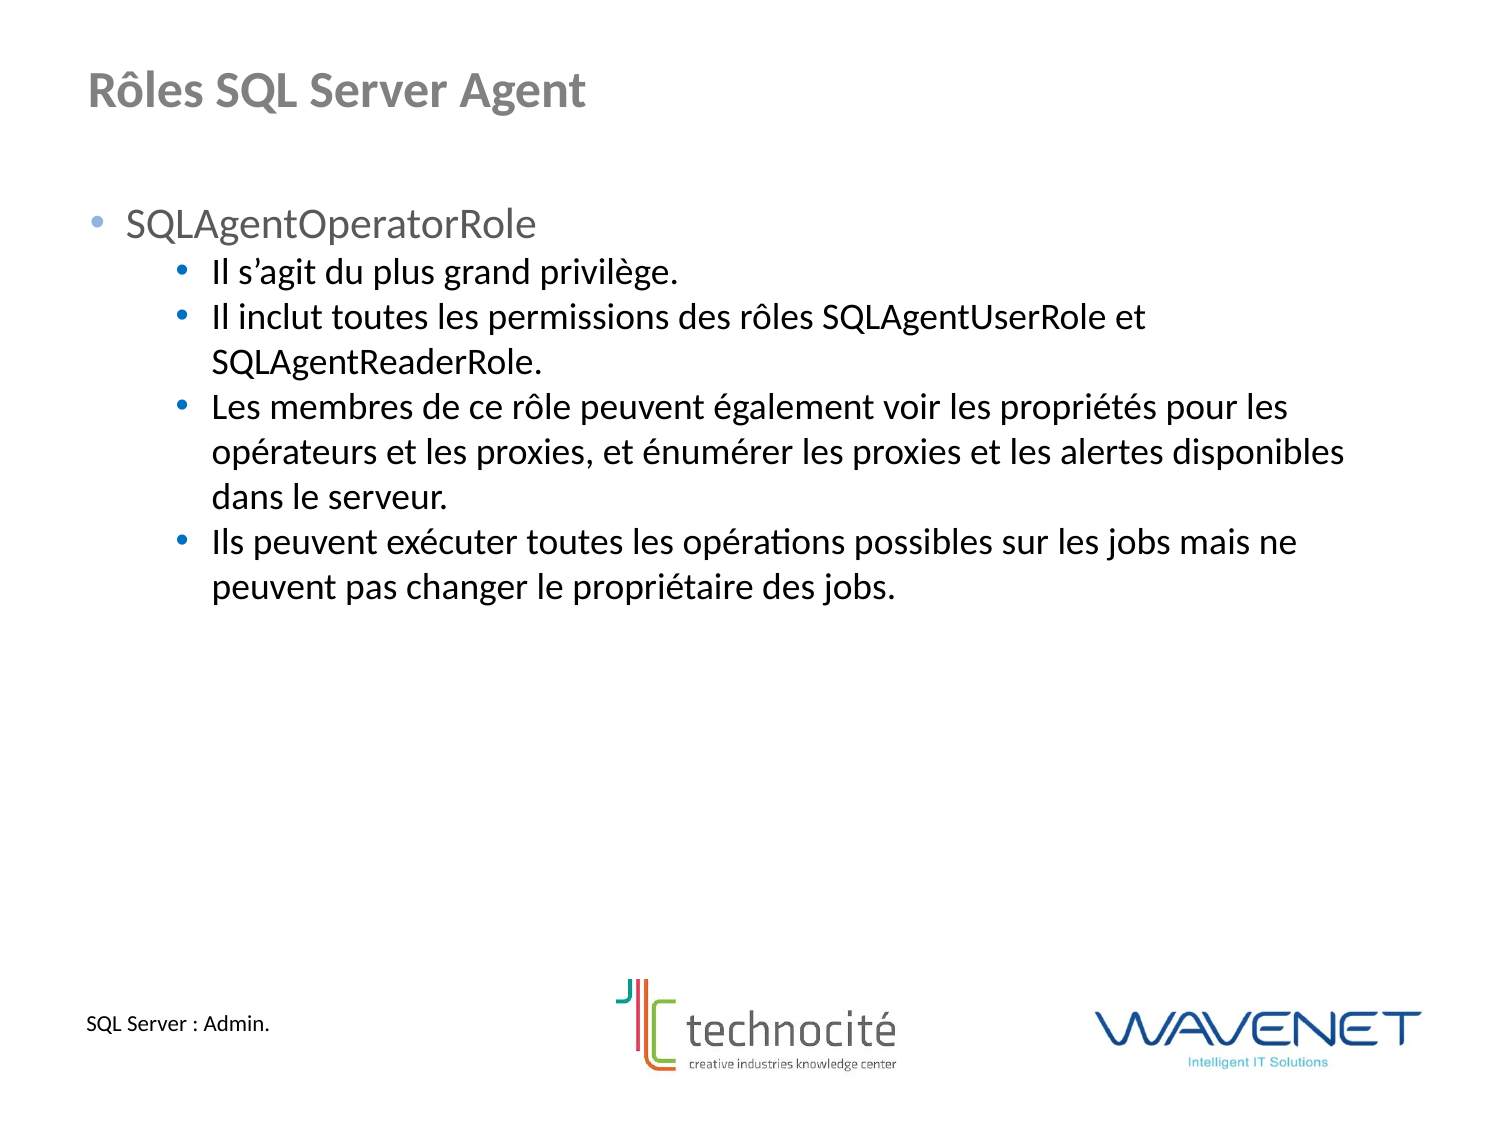

Rôles SQL Server Agent
SQLAgentOperatorRole
Il s’agit du plus grand privilège.
Il inclut toutes les permissions des rôles SQLAgentUserRole et SQLAgentReaderRole.
Les membres de ce rôle peuvent également voir les propriétés pour les opérateurs et les proxies, et énumérer les proxies et les alertes disponibles dans le serveur.
Ils peuvent exécuter toutes les opérations possibles sur les jobs mais ne peuvent pas changer le propriétaire des jobs.
SQL Server : Admin.